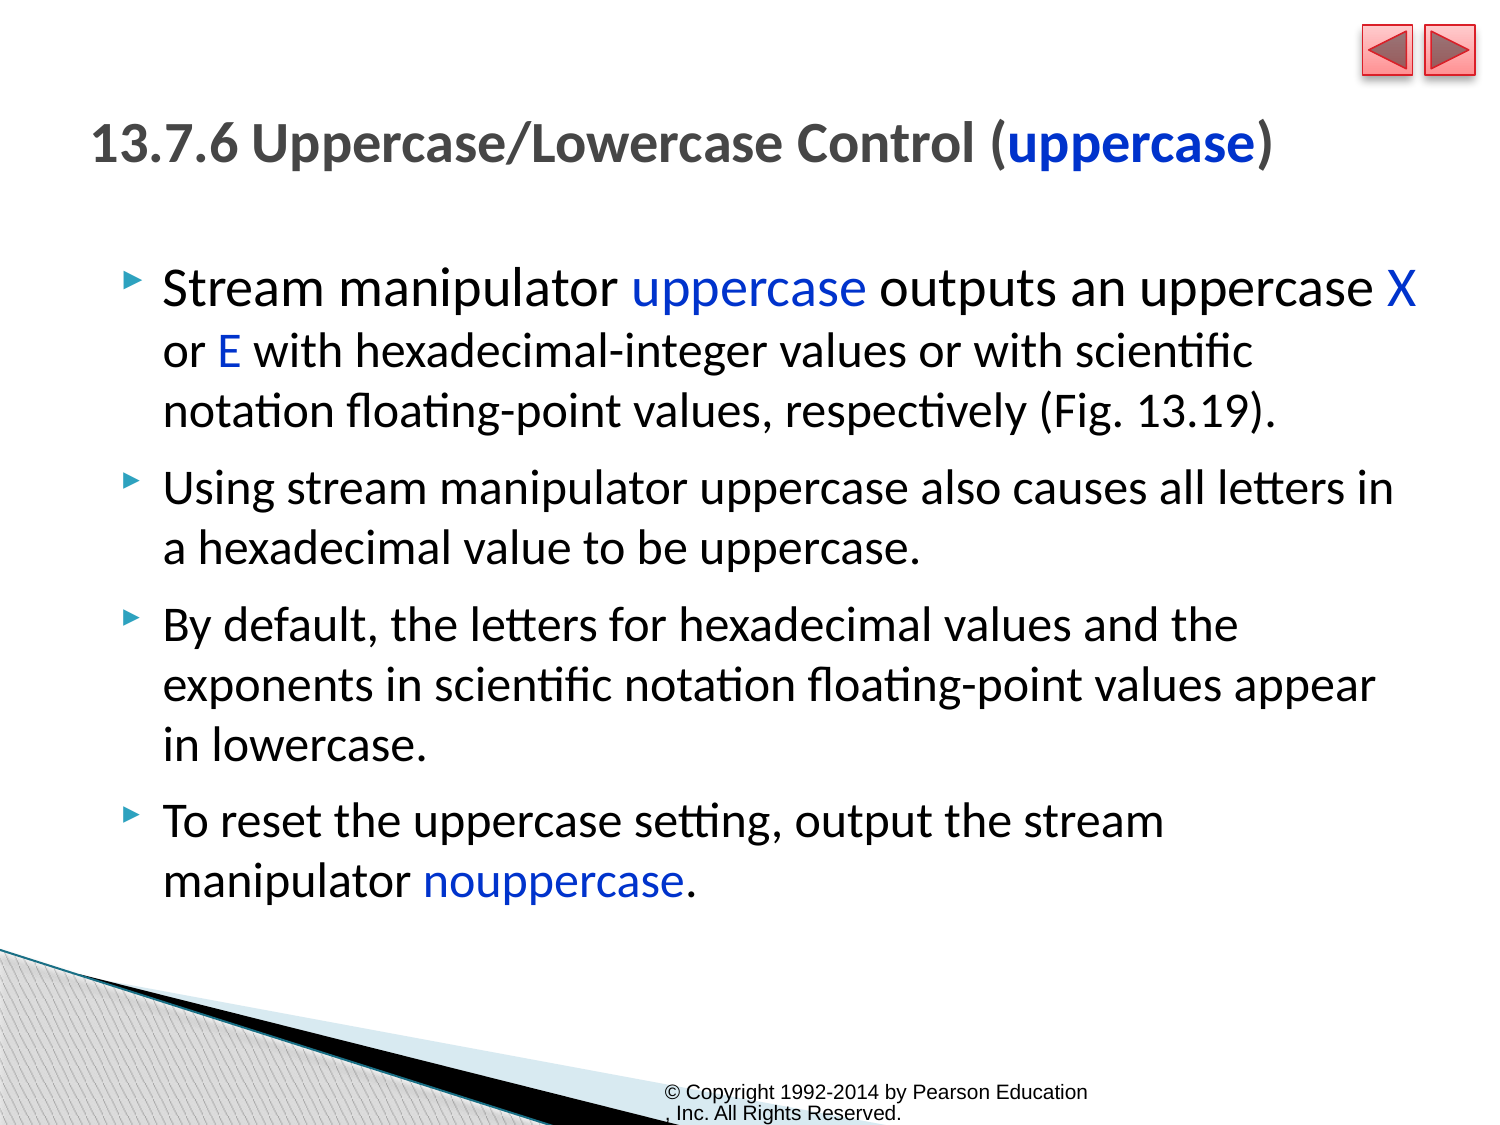

# 13.7.6 Uppercase/Lowercase Control (uppercase)
Stream manipulator uppercase outputs an uppercase X or E with hexadecimal-integer values or with scientific notation floating-point values, respectively (Fig. 13.19).
Using stream manipulator uppercase also causes all letters in a hexadecimal value to be uppercase.
By default, the letters for hexadecimal values and the exponents in scientific notation floating-point values appear in lowercase.
To reset the uppercase setting, output the stream manipulator nouppercase.
© Copyright 1992-2014 by Pearson Education, Inc. All Rights Reserved.